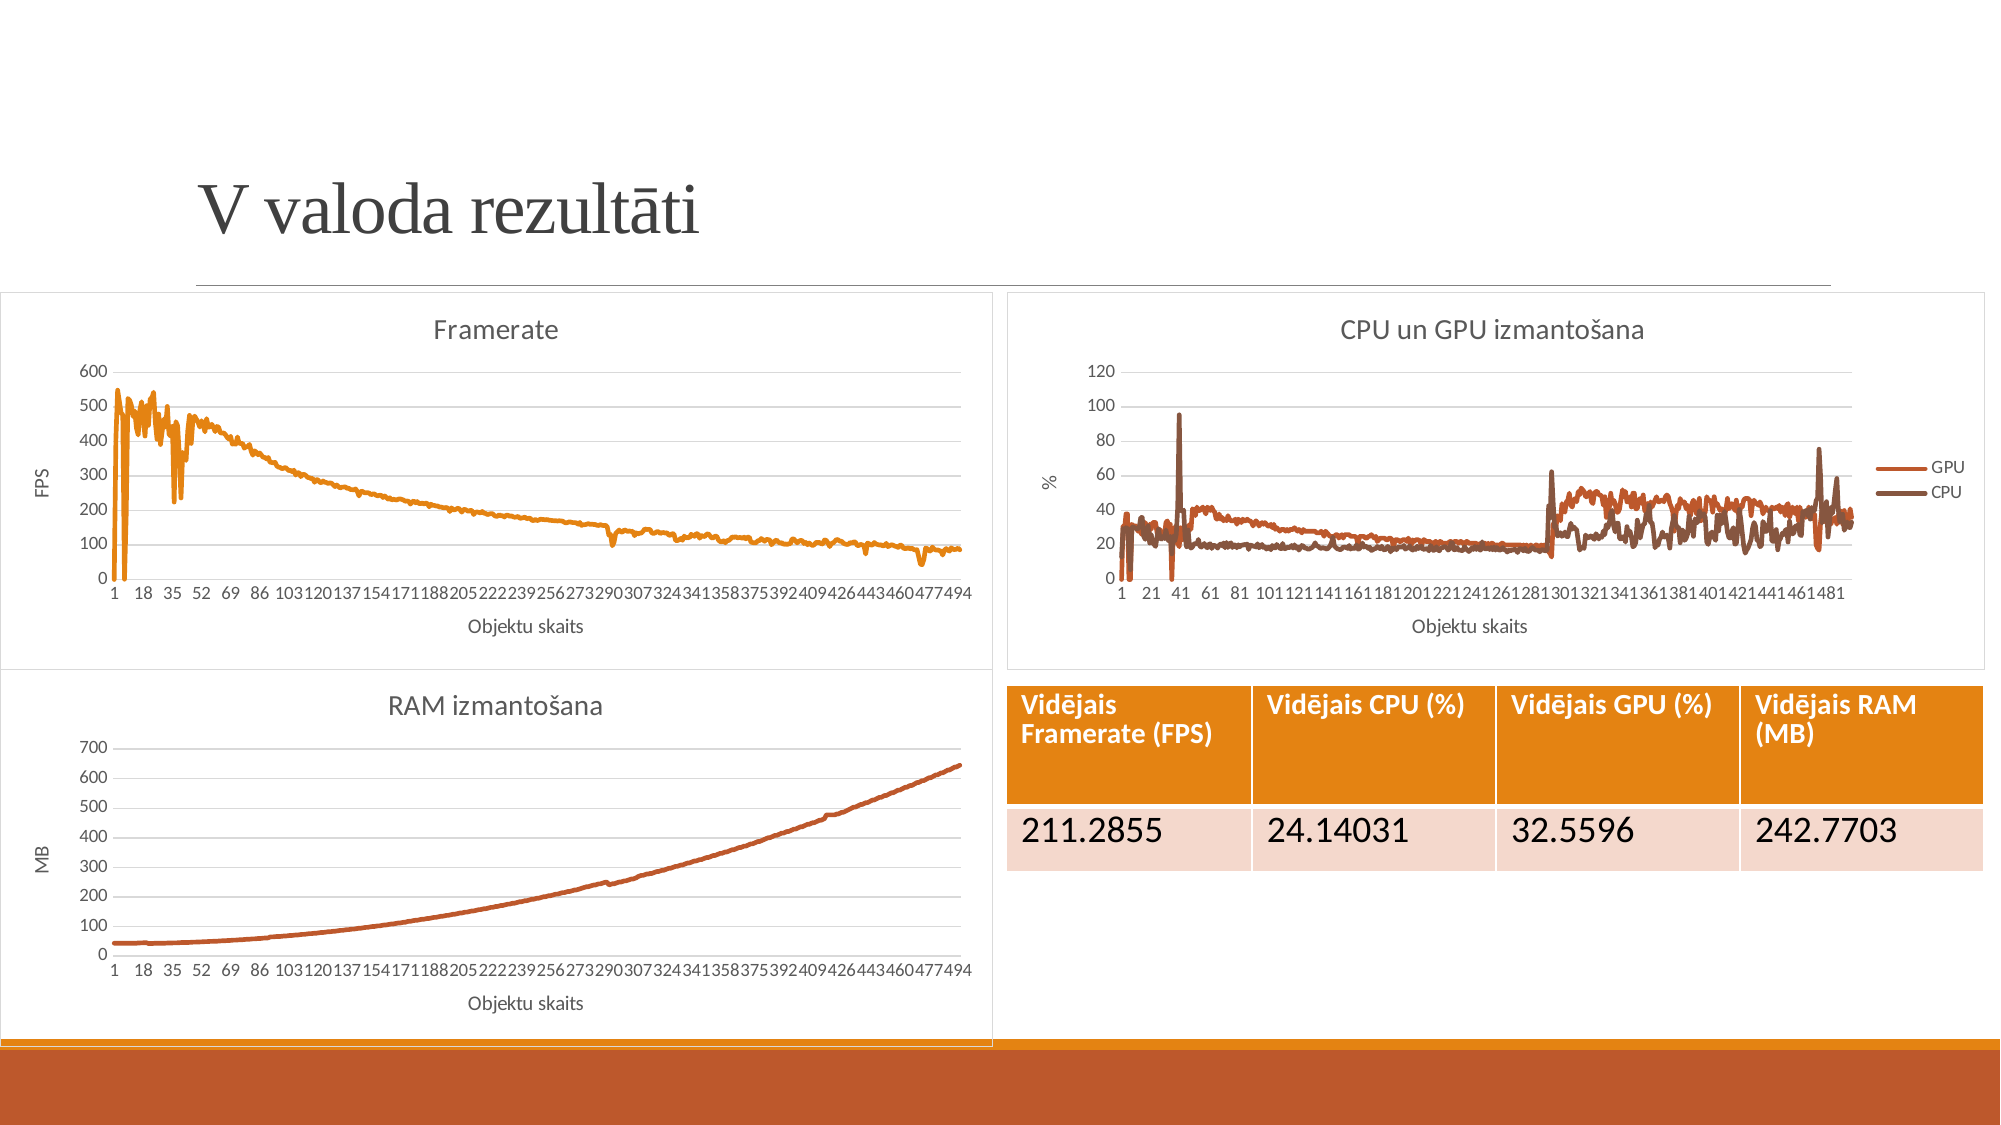

# V valoda rezultāti

### Chart:

| Category |  |
|---|---|

### Chart: CPU un GPU izmantošana

| Category |  |  |
|---|---|---|

### Chart: RAM izmantošana

| Category |  |
|---|---|
| Vidējais Framerate (FPS) | Vidējais CPU (%) | Vidējais GPU (%) | Vidējais RAM (MB) |
| --- | --- | --- | --- |
| 211.2855 | 24.14031 | 32.5596 | 242.7703 |